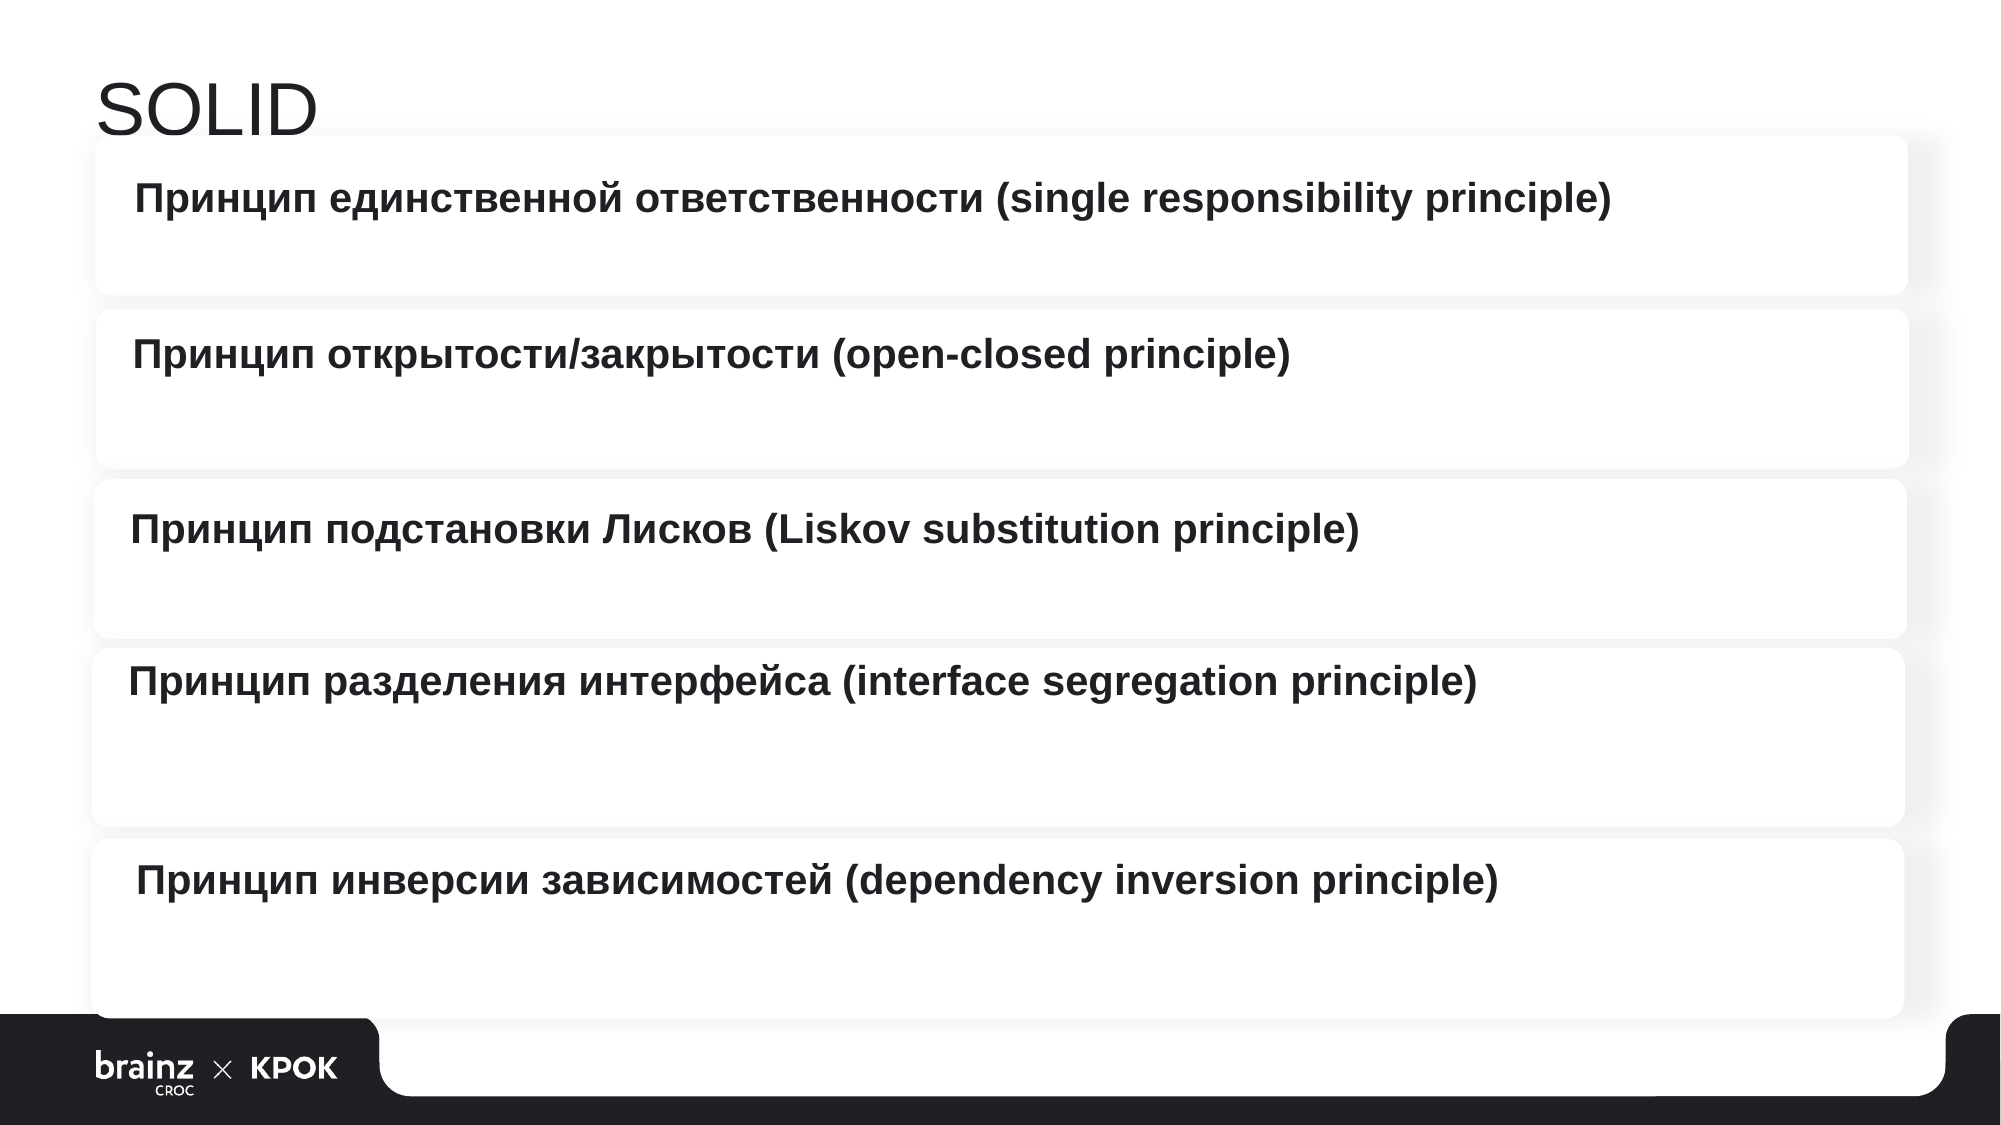

# SOLID

Принцип единственной ответственности (single responsibility principle)

Принцип открытости/закрытости (open-closed principle)

Принцип подстановки Лисков (Liskov substitution principle)
Принцип разделения интерфейса (interface segregation principle)

Принцип инверсии зависимостей (dependency inversion principle)